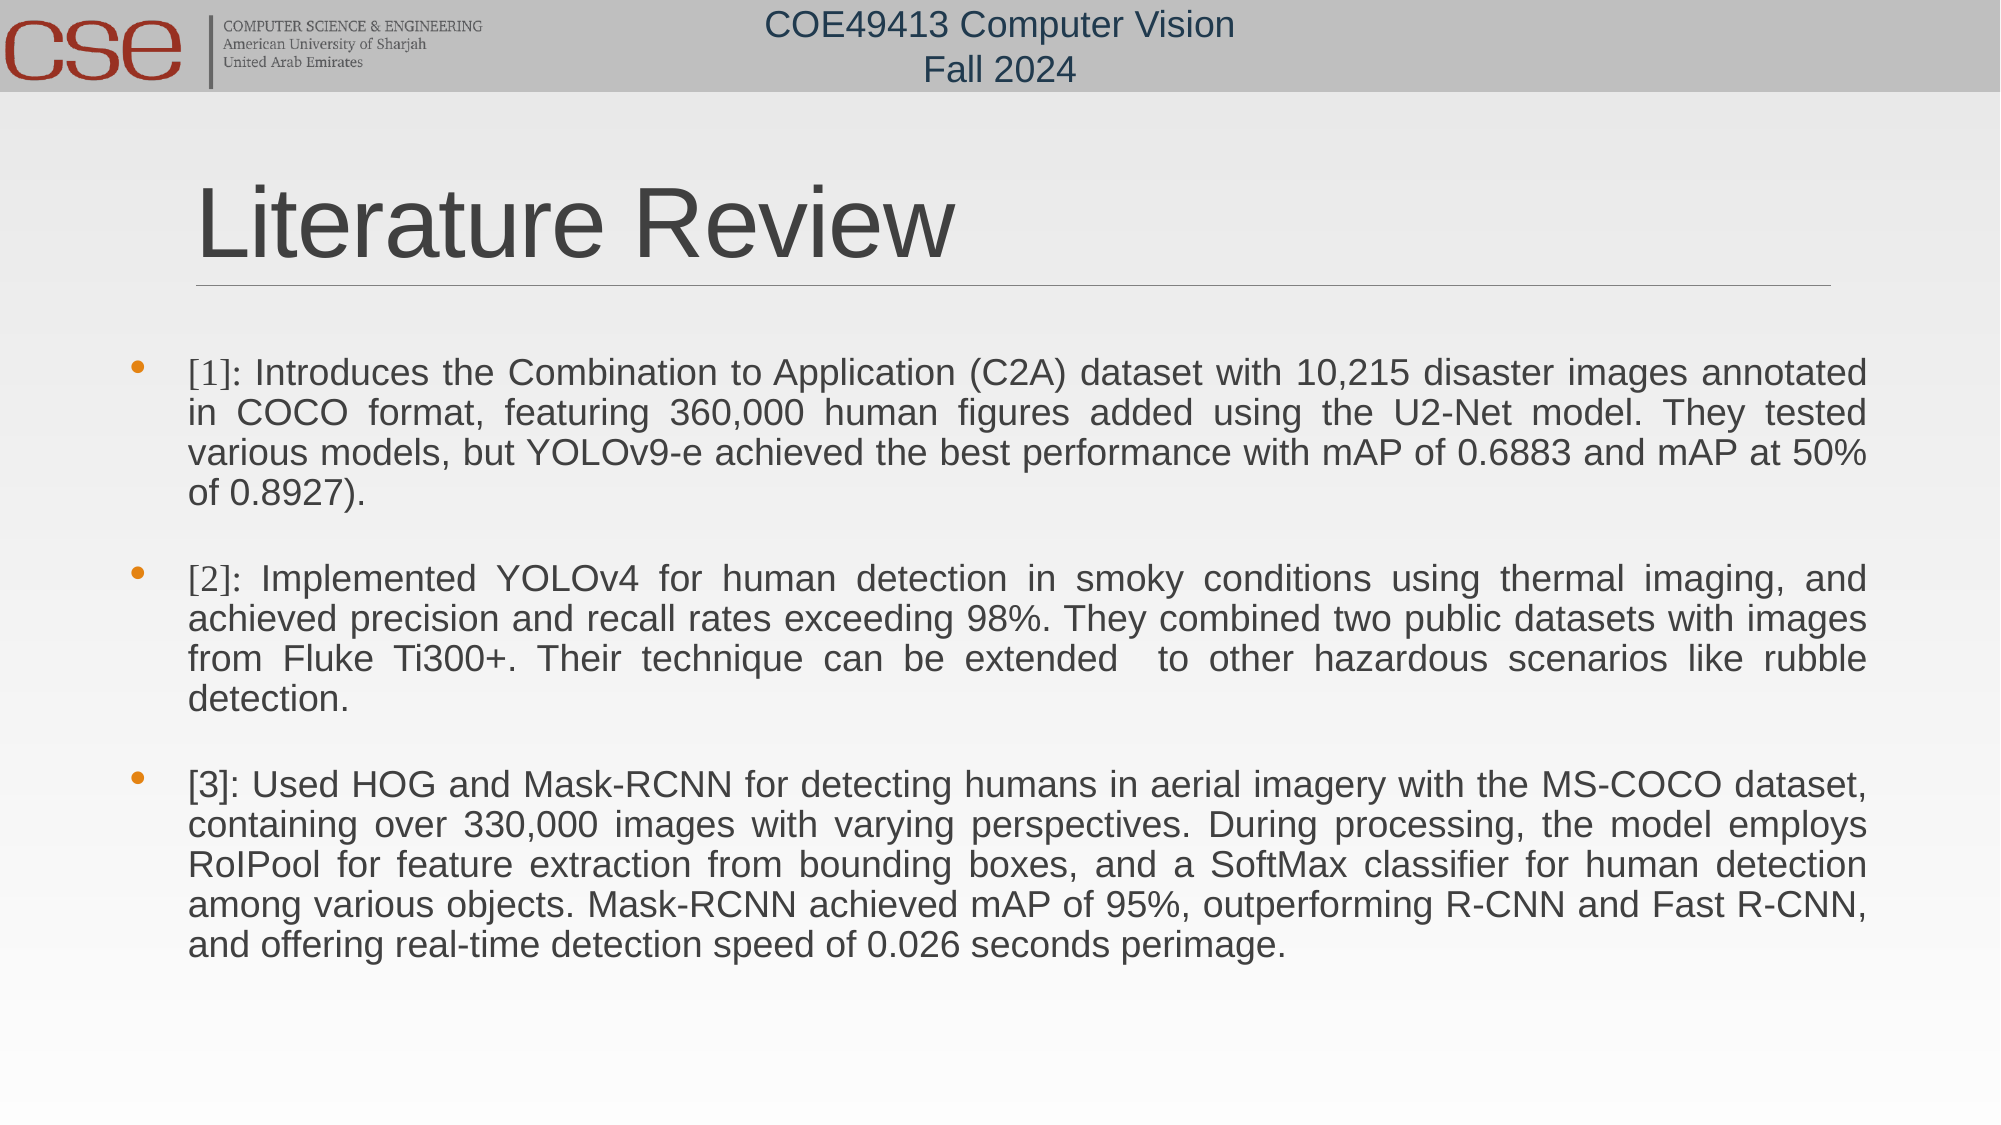

# Literature Review
[1]: Introduces the Combination to Application (C2A) dataset with 10,215 disaster images annotated in COCO format, featuring 360,000 human figures added using the U2-Net model. They tested various models, but YOLOv9-e achieved the best performance with mAP of 0.6883 and mAP at 50% of 0.8927).
[2]: Implemented YOLOv4 for human detection in smoky conditions using thermal imaging, and achieved precision and recall rates exceeding 98%. They combined two public datasets with images from Fluke Ti300+. Their technique can be extended  to other hazardous scenarios like rubble detection.
[3]: Used HOG and Mask-RCNN for detecting humans in aerial imagery with the MS-COCO dataset, containing over 330,000 images with varying perspectives. During processing, the model employs RoIPool for feature extraction from bounding boxes, and a SoftMax classifier for human detection among various objects. Mask-RCNN achieved mAP of 95%, outperforming R-CNN and Fast R-CNN, and offering real-time detection speed of 0.026 seconds perimage.